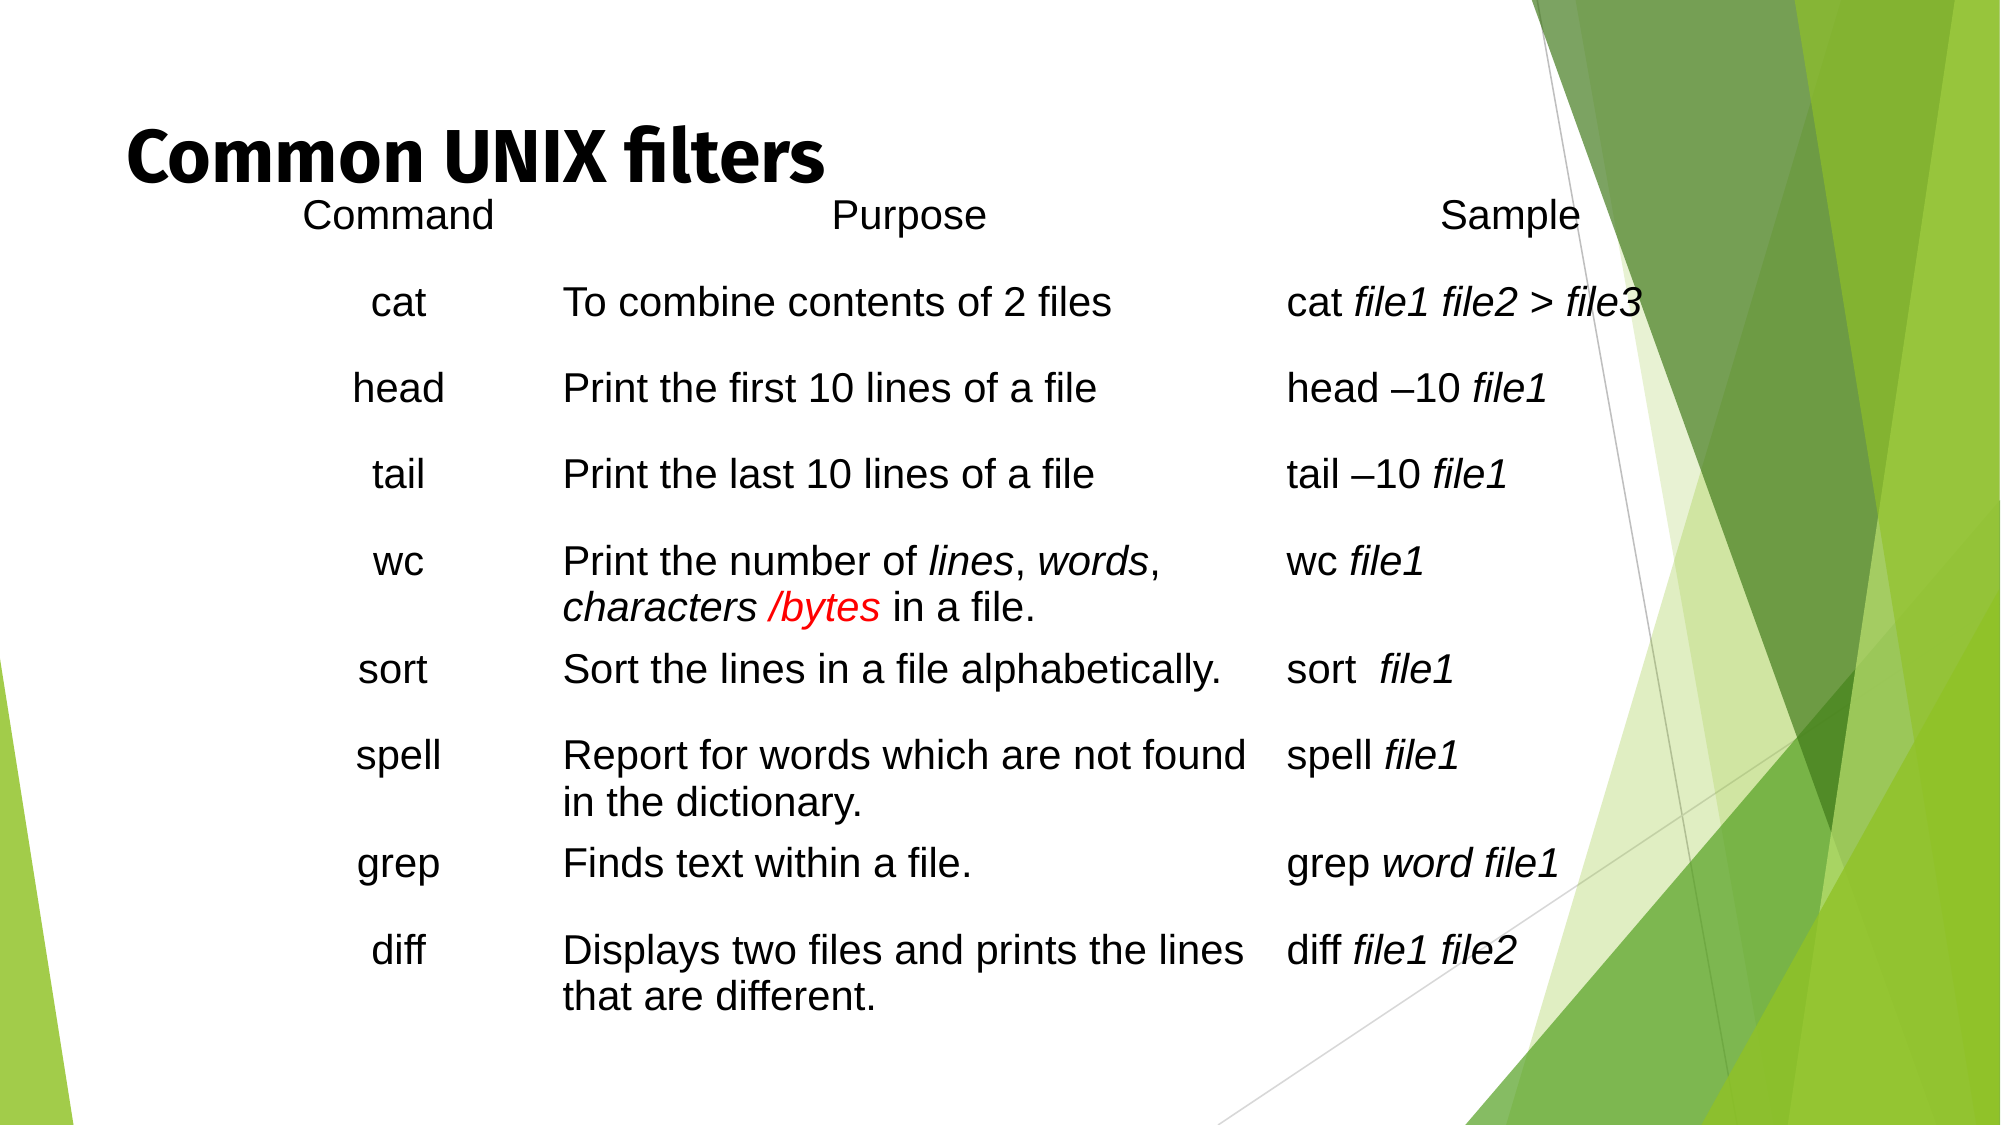

# Common UNIX filters
| Command | Purpose | Sample |
| --- | --- | --- |
| cat | To combine contents of 2 files | cat file1 file2 > file3 |
| head | Print the first 10 lines of a file | head –10 file1 |
| tail | Print the last 10 lines of a file | tail –10 file1 |
| wc | Print the number of lines, words, characters /bytes in a file. | wc file1 |
| sort | Sort the lines in a file alphabetically. | sort file1 |
| spell | Report for words which are not found in the dictionary. | spell file1 |
| grep | Finds text within a file. | grep word file1 |
| diff | Displays two files and prints the lines that are different. | diff file1 file2 |